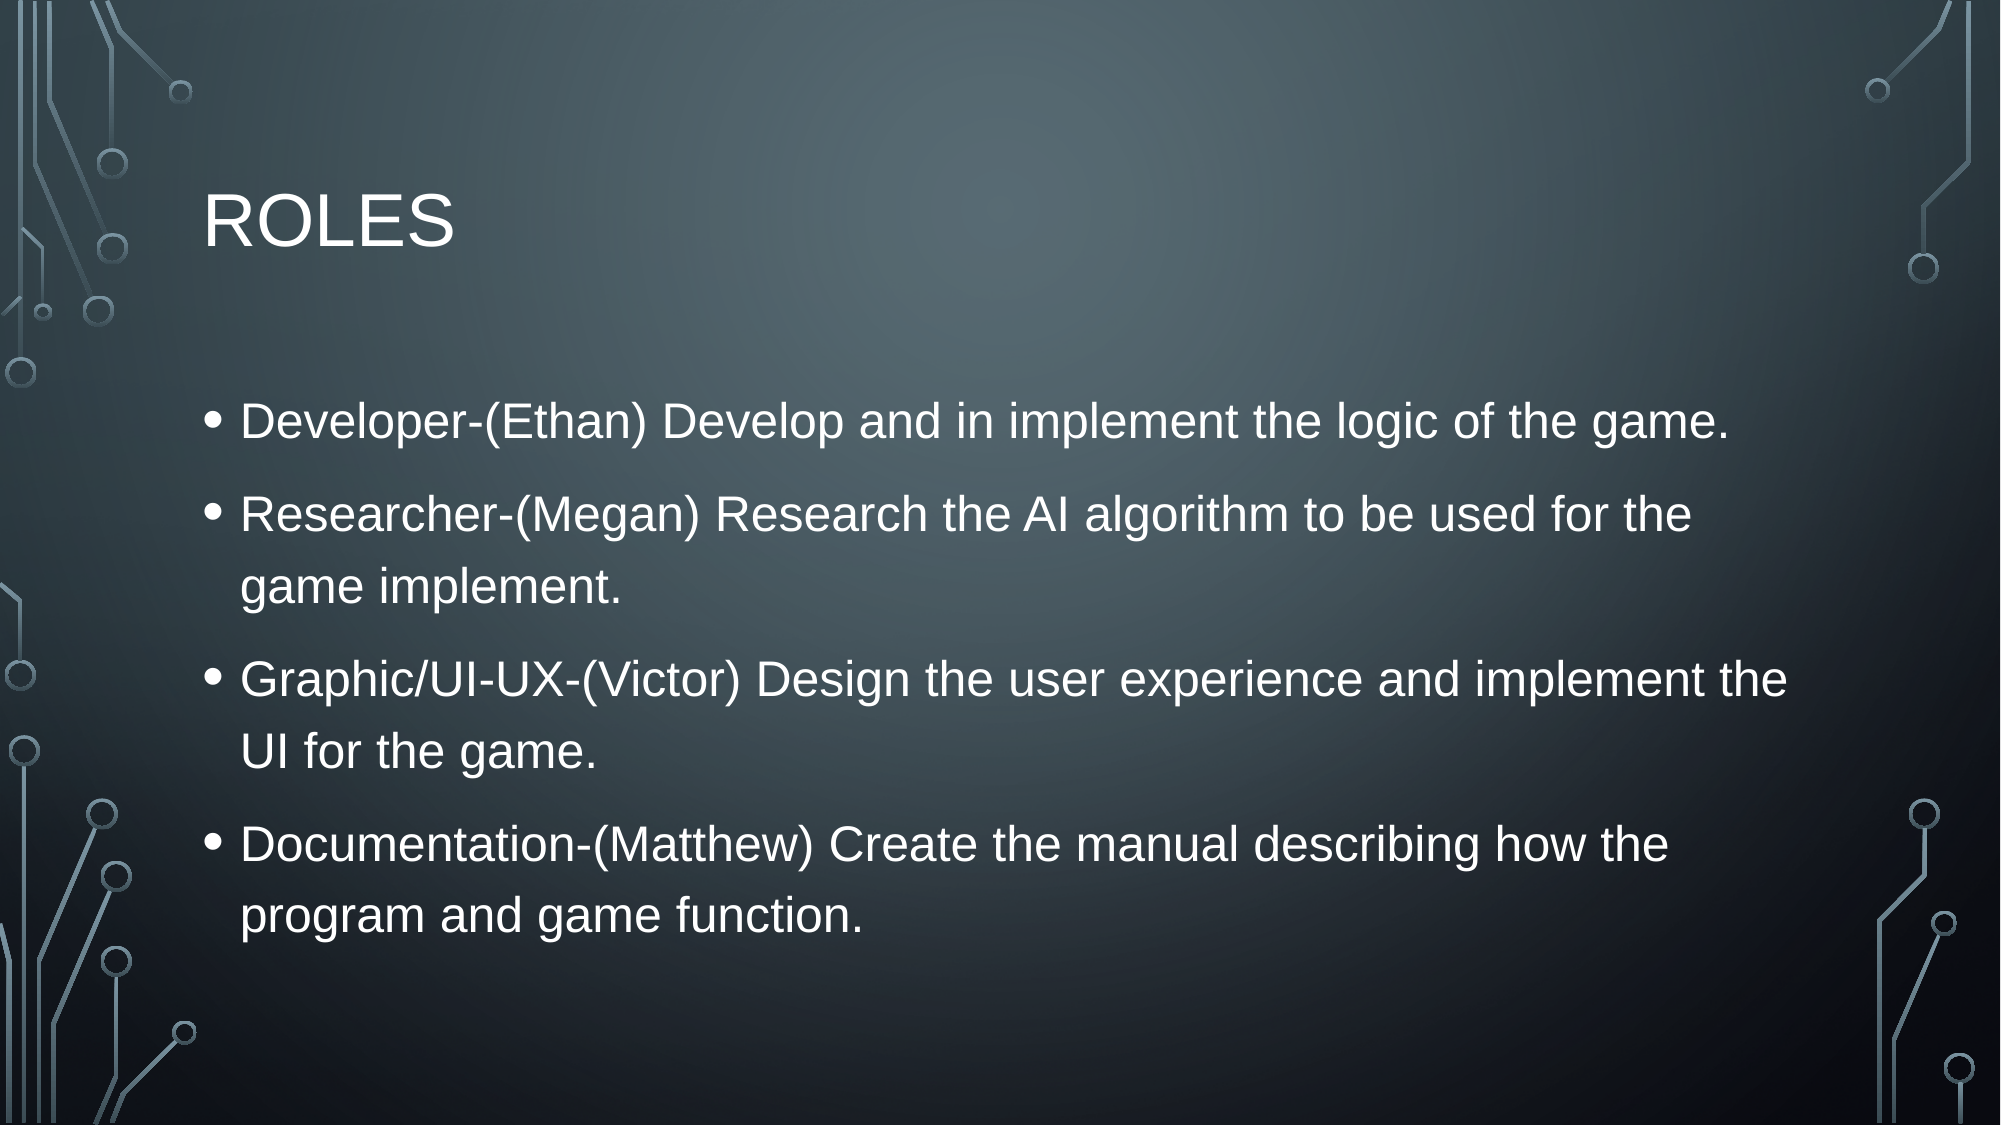

# Roles
Developer-(Ethan) Develop and in implement the logic of the game.
Researcher-(Megan) Research the AI algorithm to be used for the game implement.
Graphic/UI-UX-(Victor) Design the user experience and implement the UI for the game.
Documentation-(Matthew) Create the manual describing how the program and game function.